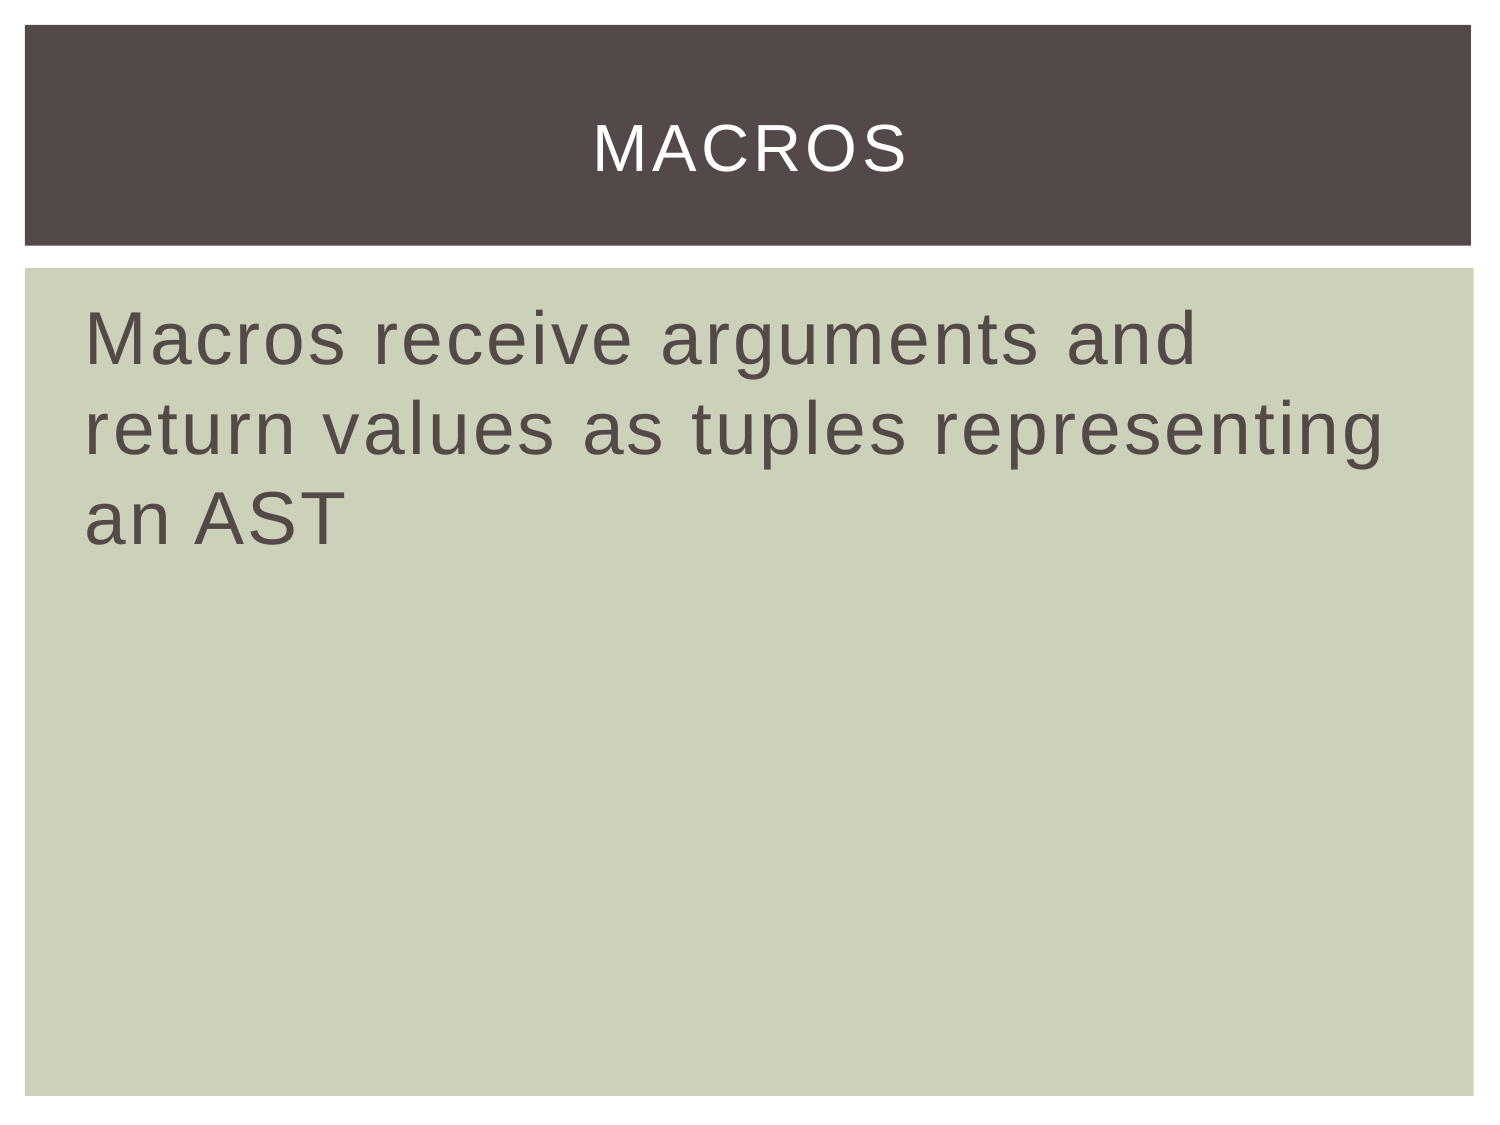

# MACROS
Macros receive arguments and return values as tuples representing an AST